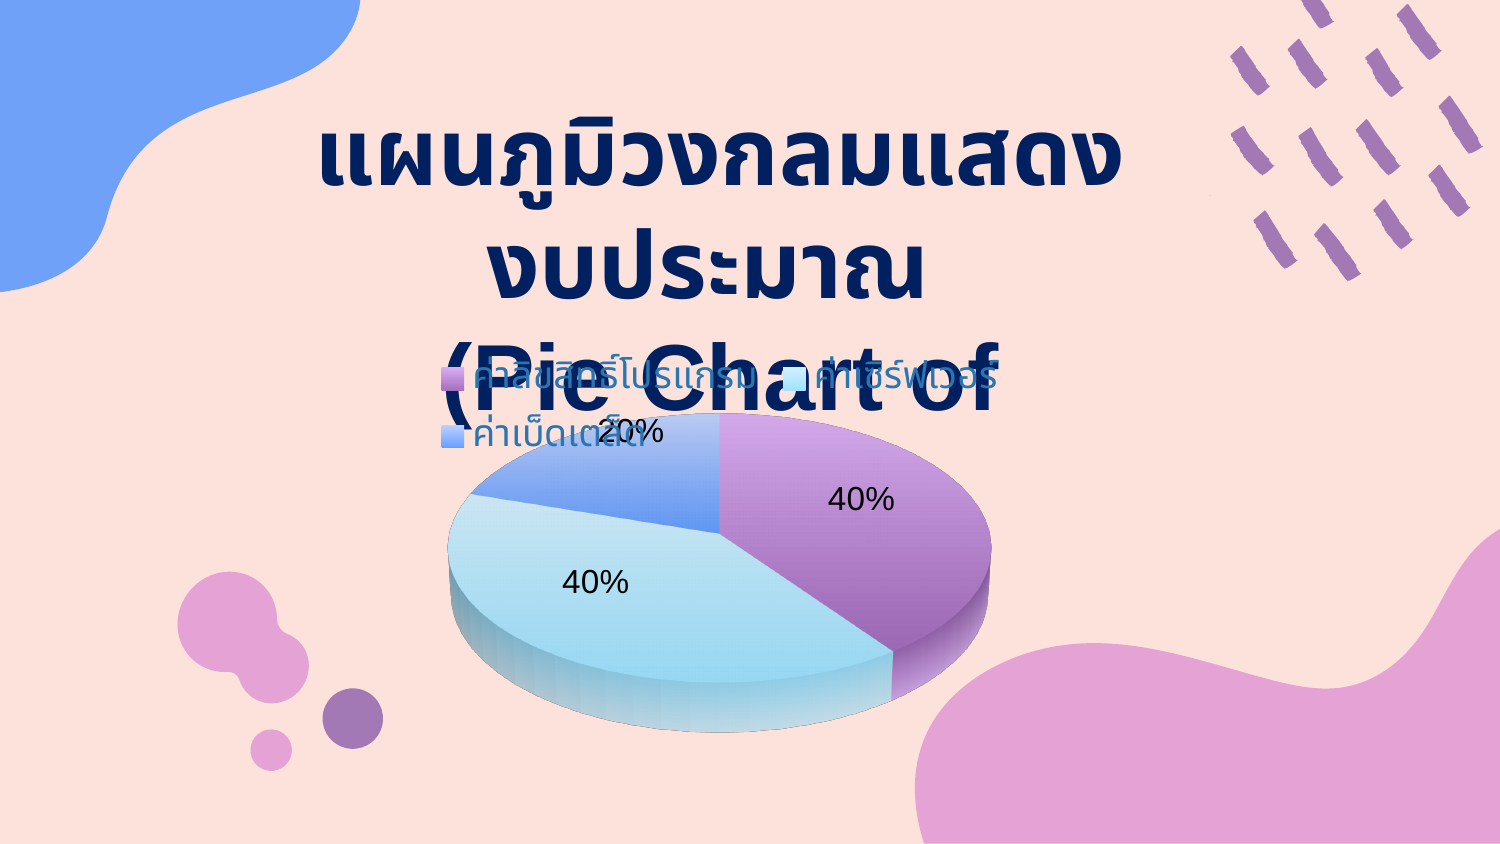

แผนภูมิวงกลมแสดงงบประมาณ
(Pie Chart of Budget)​

[unsupported chart]